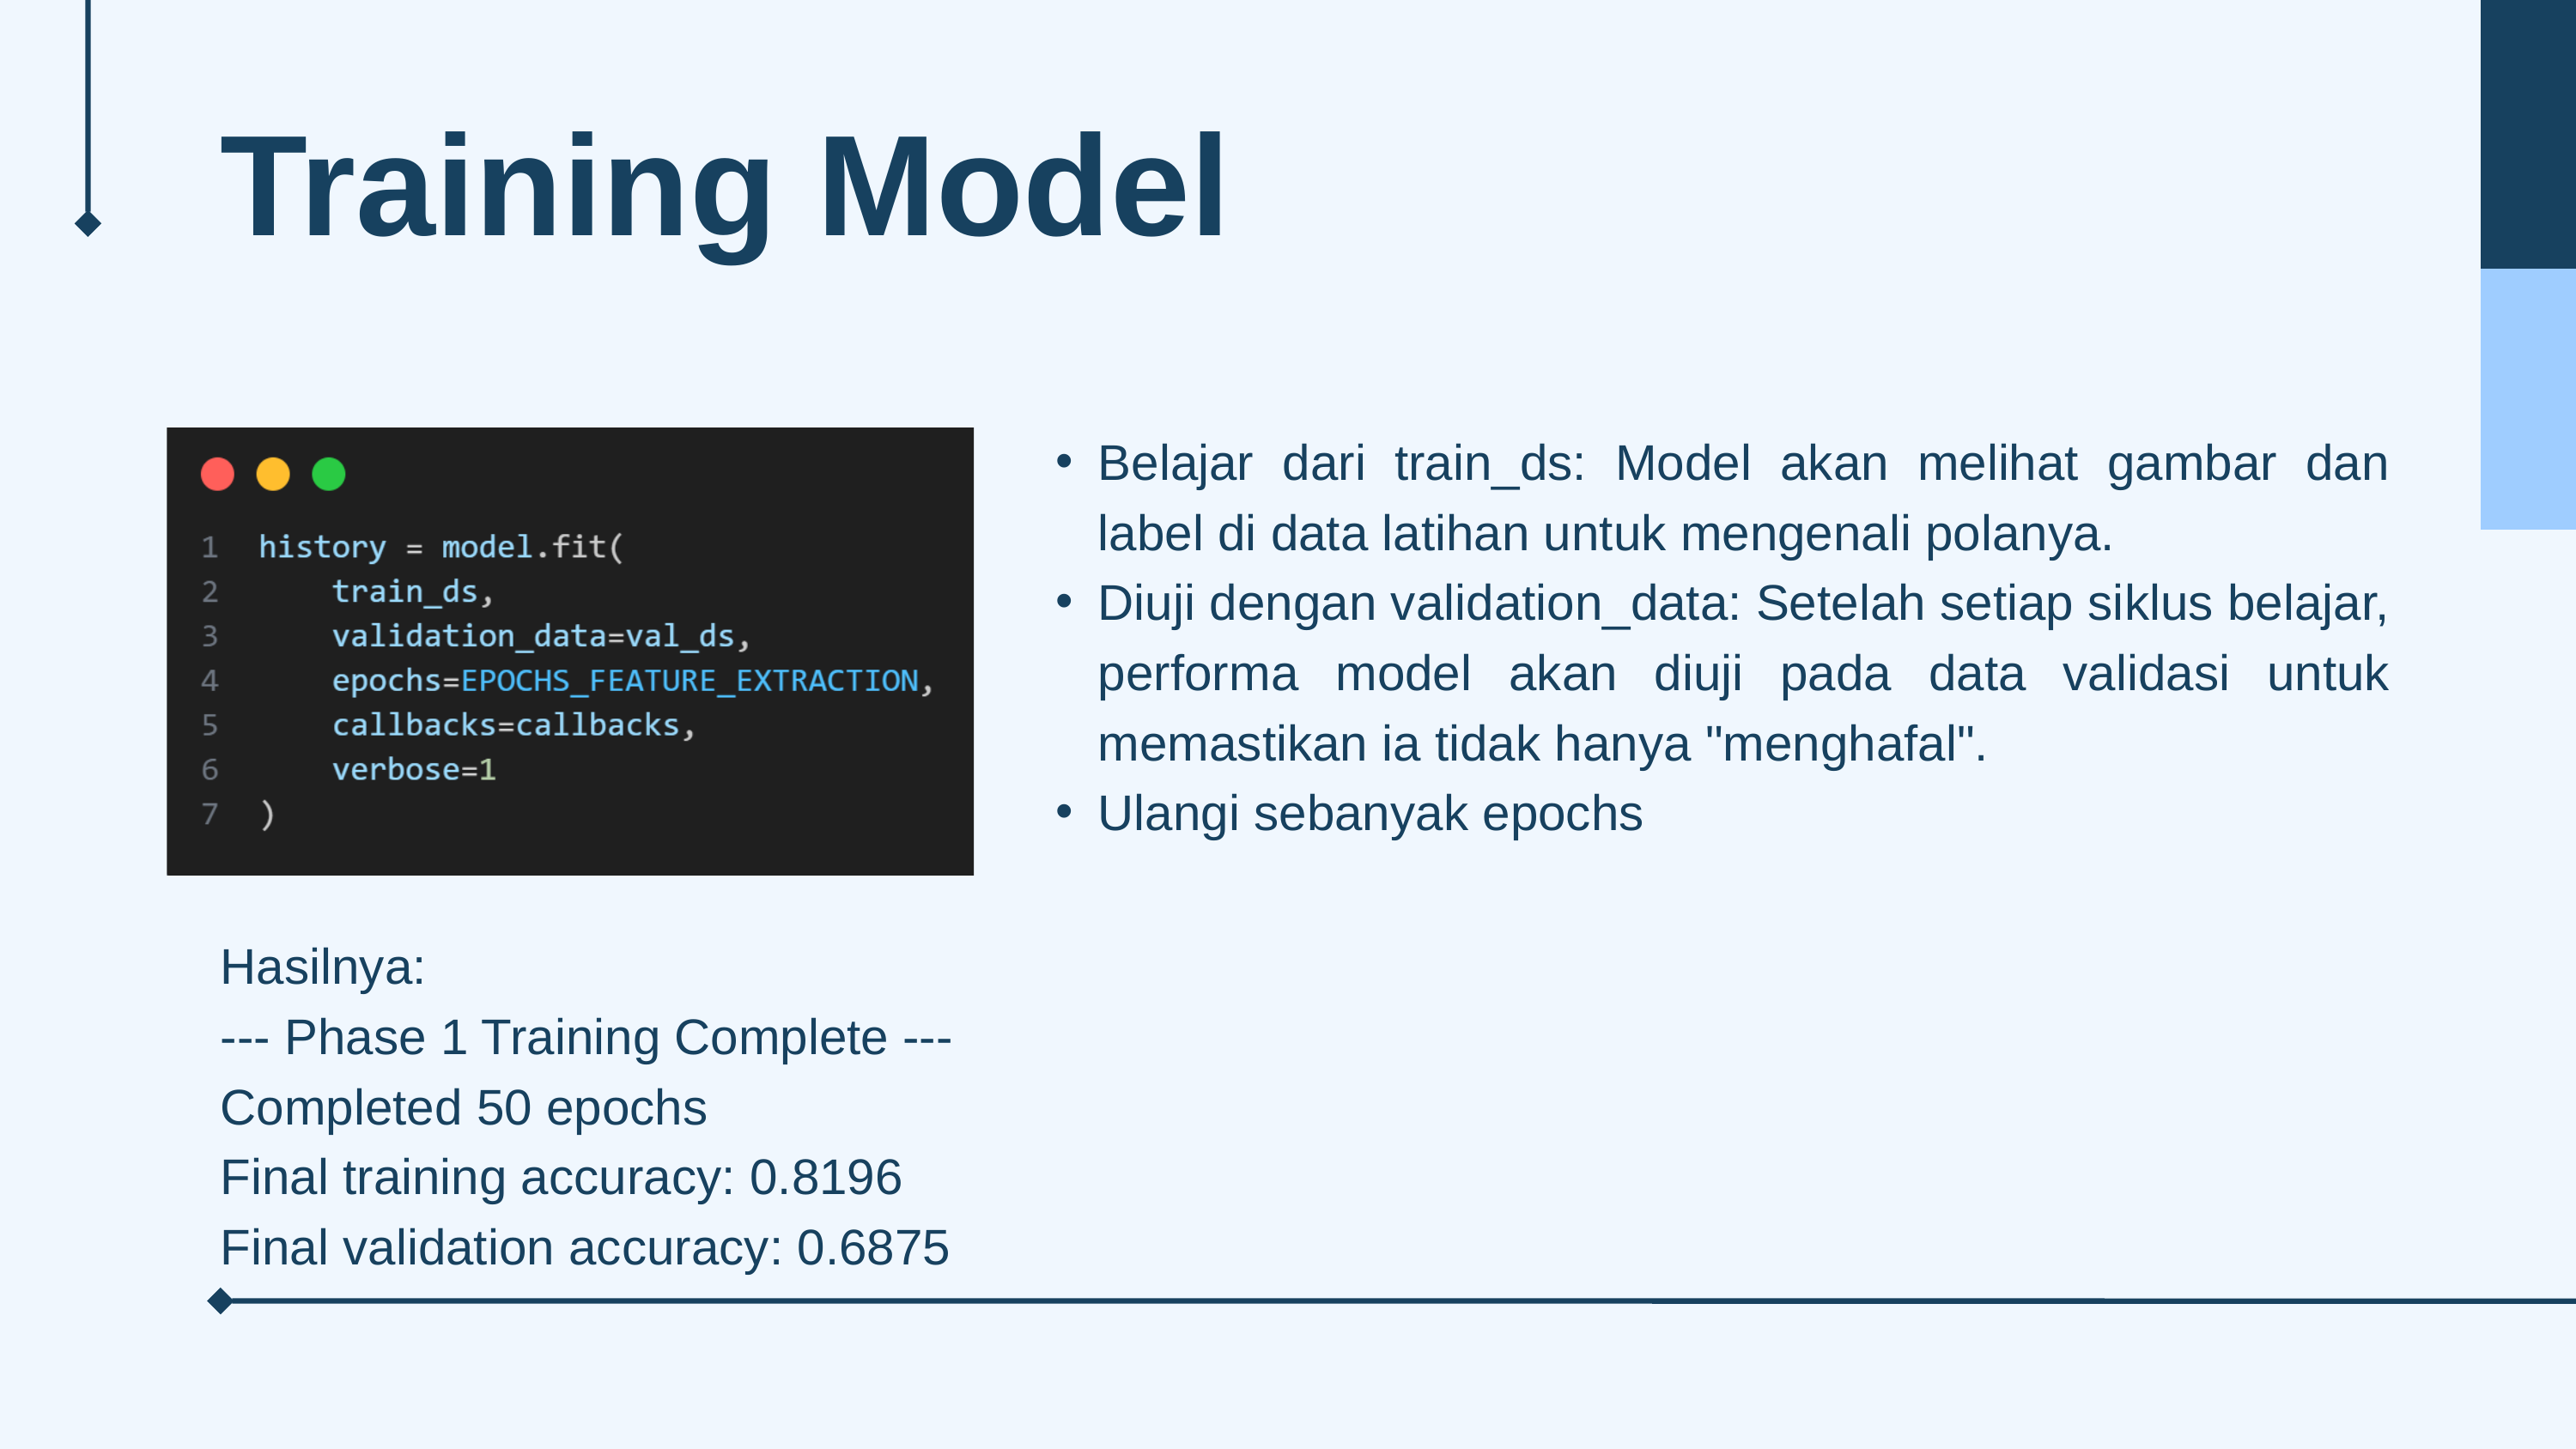

Training Model
Belajar dari train_ds: Model akan melihat gambar dan label di data latihan untuk mengenali polanya.
Diuji dengan validation_data: Setelah setiap siklus belajar, performa model akan diuji pada data validasi untuk memastikan ia tidak hanya "menghafal".
Ulangi sebanyak epochs

Hasilnya:
--- Phase 1 Training Complete ---
Completed 50 epochs
Final training accuracy: 0.8196
Final validation accuracy: 0.6875